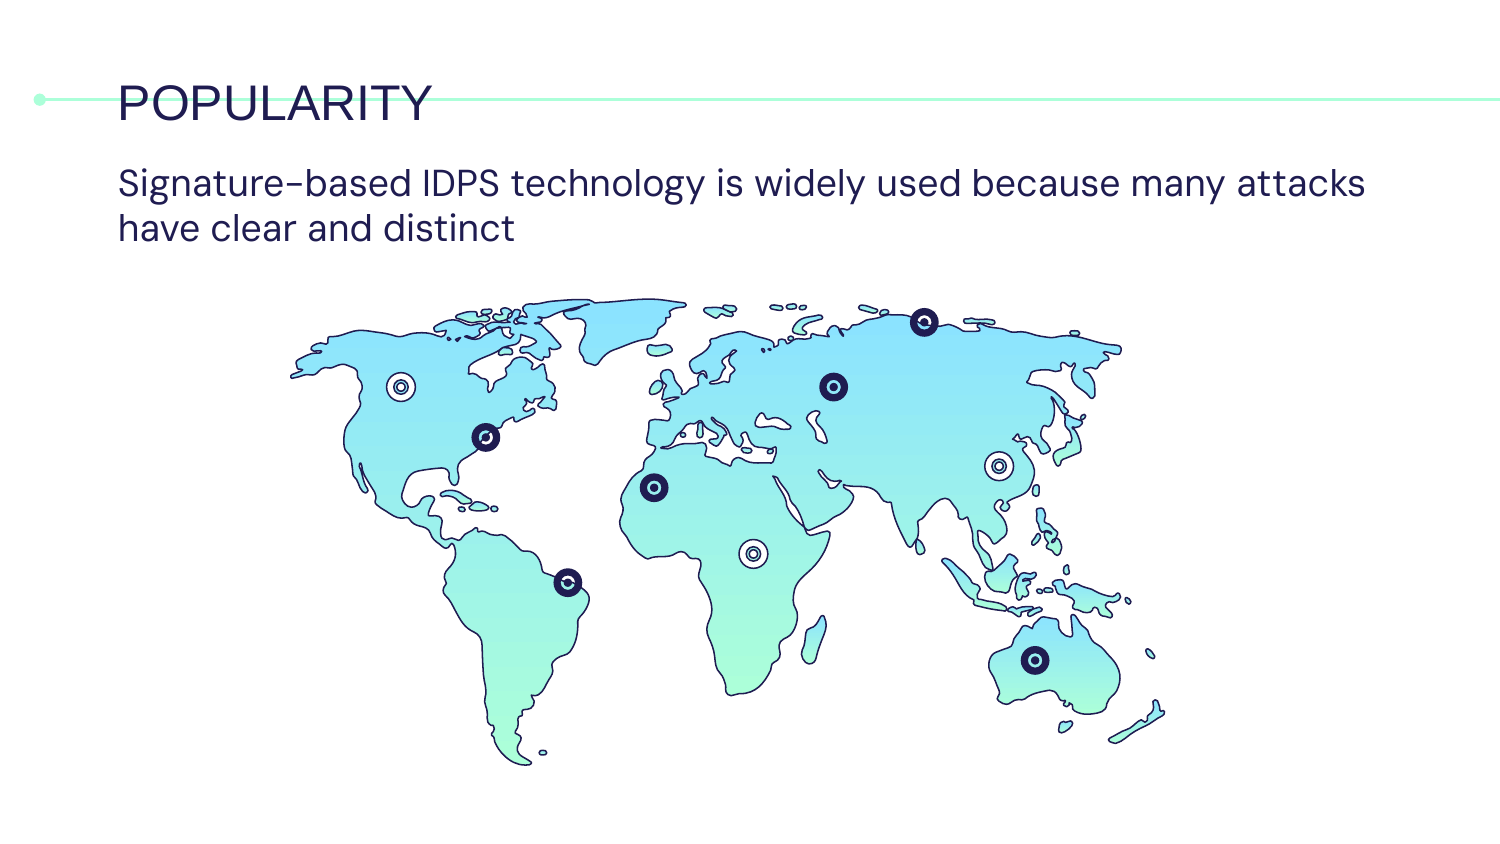

# POPULARITY
Signature-based IDPS technology is widely used because many attacks have clear and distinct